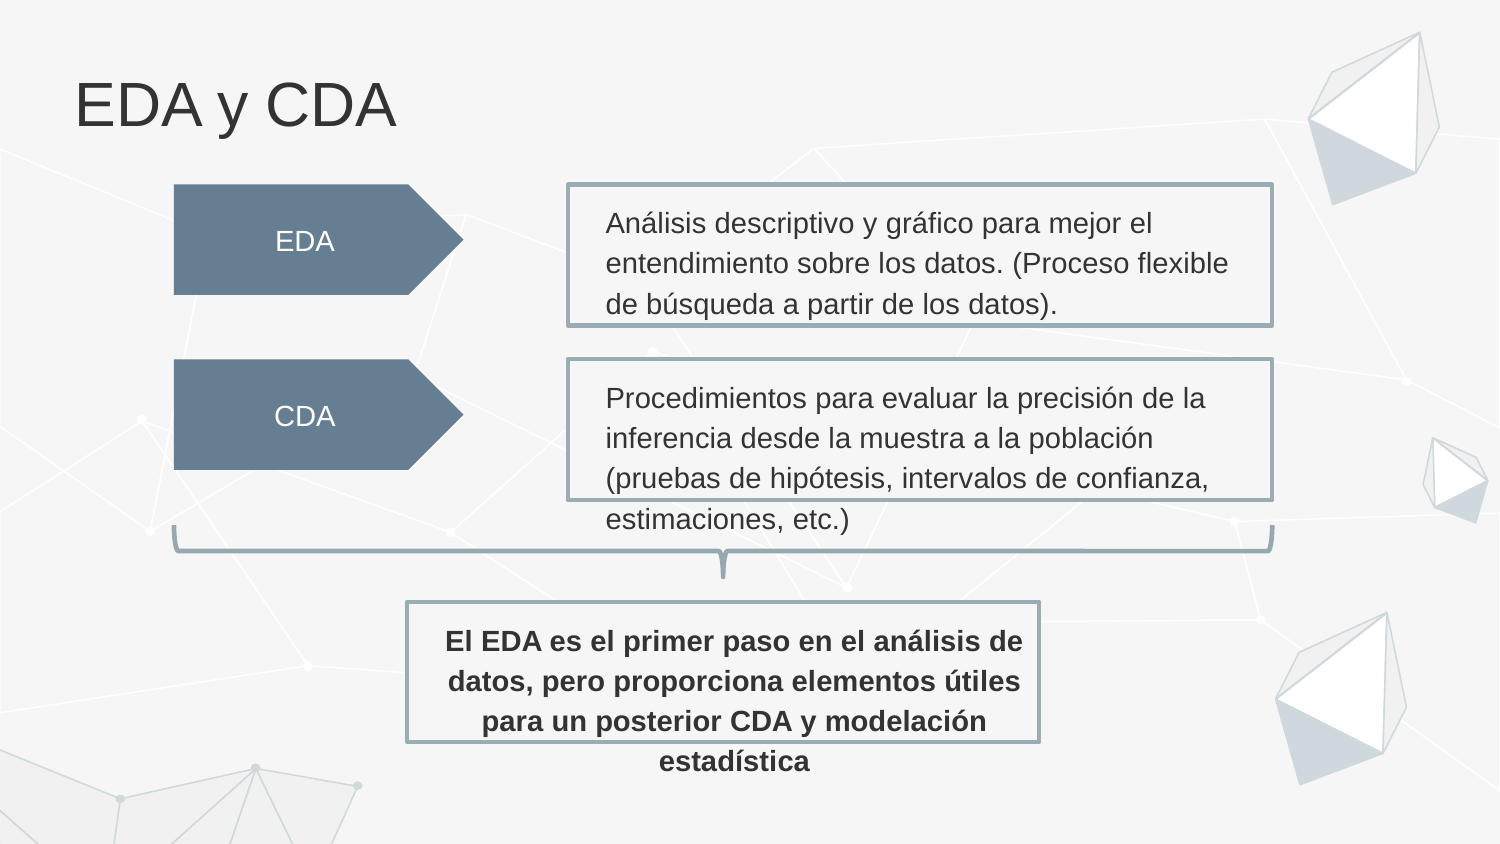

# EDA y CDA
EDA
Análisis descriptivo y gráfico para mejor el entendimiento sobre los datos. (Proceso flexible de búsqueda a partir de los datos).
CDA
Procedimientos para evaluar la precisión de la inferencia desde la muestra a la población (pruebas de hipótesis, intervalos de confianza, estimaciones, etc.)
El EDA es el primer paso en el análisis de datos, pero proporciona elementos útiles para un posterior CDA y modelación estadística